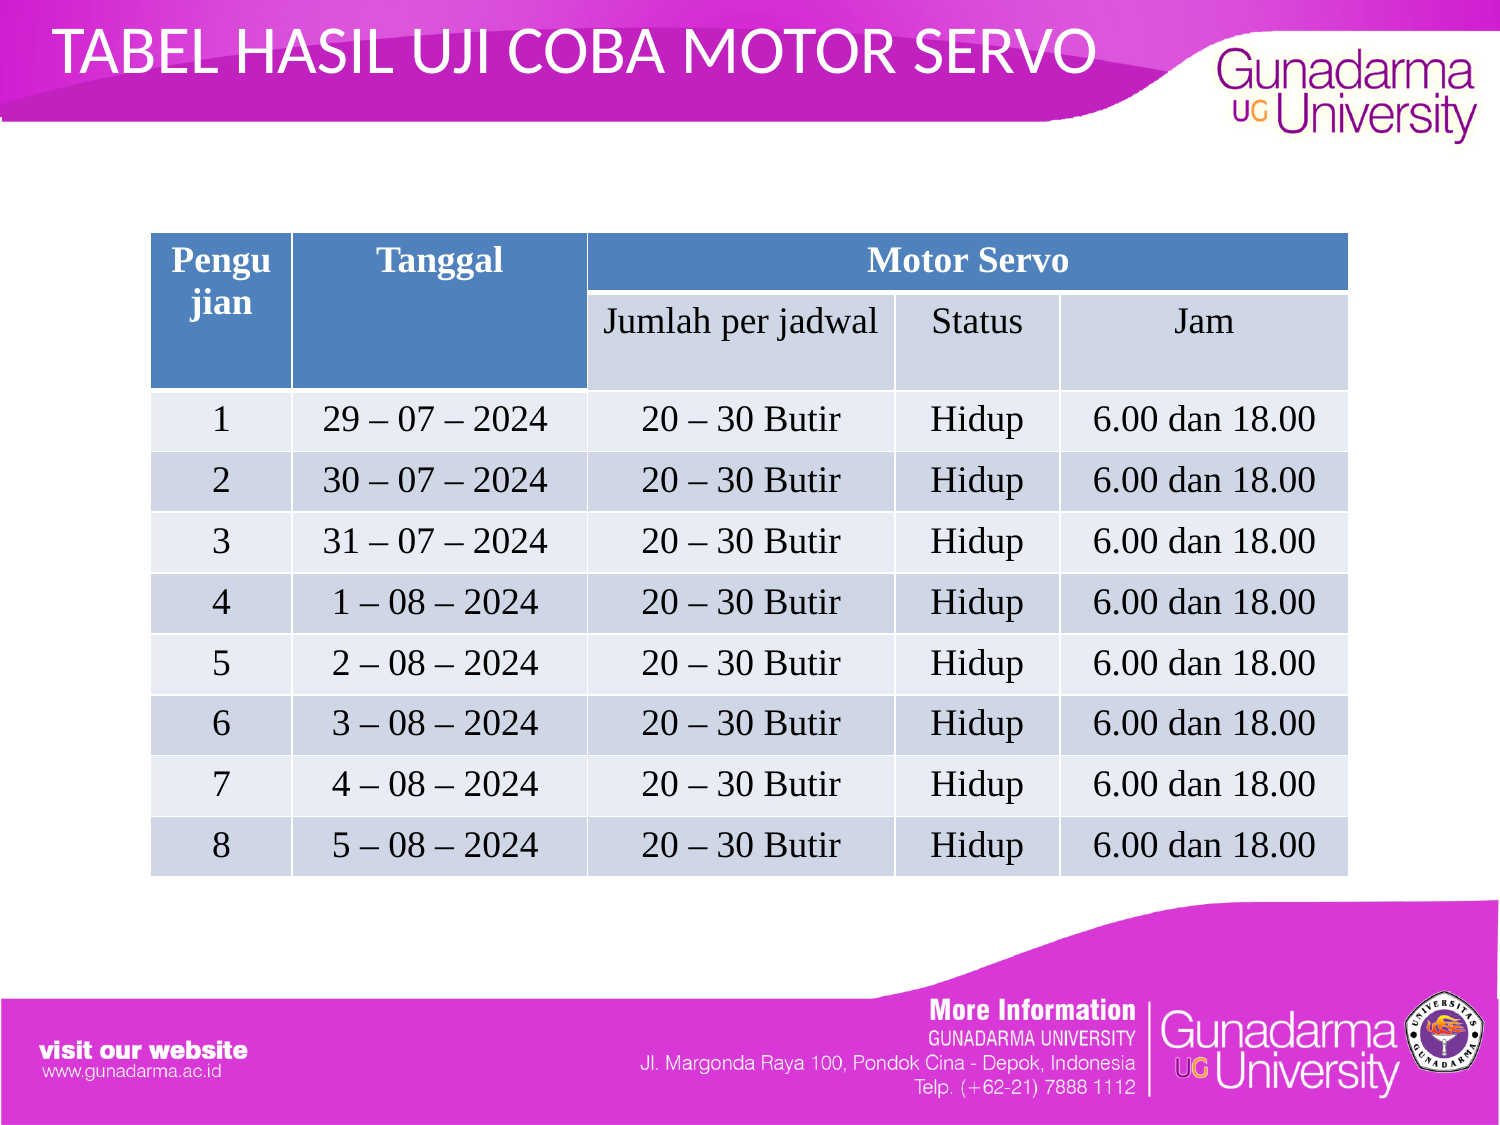

# TABEL HASIL UJI COBA MOTOR SERVO
| Pengujian | Tanggal | Motor Servo |  |  |
| --- | --- | --- | --- | --- |
|  |  | Jumlah per jadwal | Status | Jam |
| 1 | 29 – 07 – 2024 | 20 – 30 Butir | Hidup | 6.00 dan 18.00 |
| 2 | 30 – 07 – 2024 | 20 – 30 Butir | Hidup | 6.00 dan 18.00 |
| 3 | 31 – 07 – 2024 | 20 – 30 Butir | Hidup | 6.00 dan 18.00 |
| 4 | 1 – 08 – 2024 | 20 – 30 Butir | Hidup | 6.00 dan 18.00 |
| 5 | 2 – 08 – 2024 | 20 – 30 Butir | Hidup | 6.00 dan 18.00 |
| 6 | 3 – 08 – 2024 | 20 – 30 Butir | Hidup | 6.00 dan 18.00 |
| 7 | 4 – 08 – 2024 | 20 – 30 Butir | Hidup | 6.00 dan 18.00 |
| 8 | 5 – 08 – 2024 | 20 – 30 Butir | Hidup | 6.00 dan 18.00 |